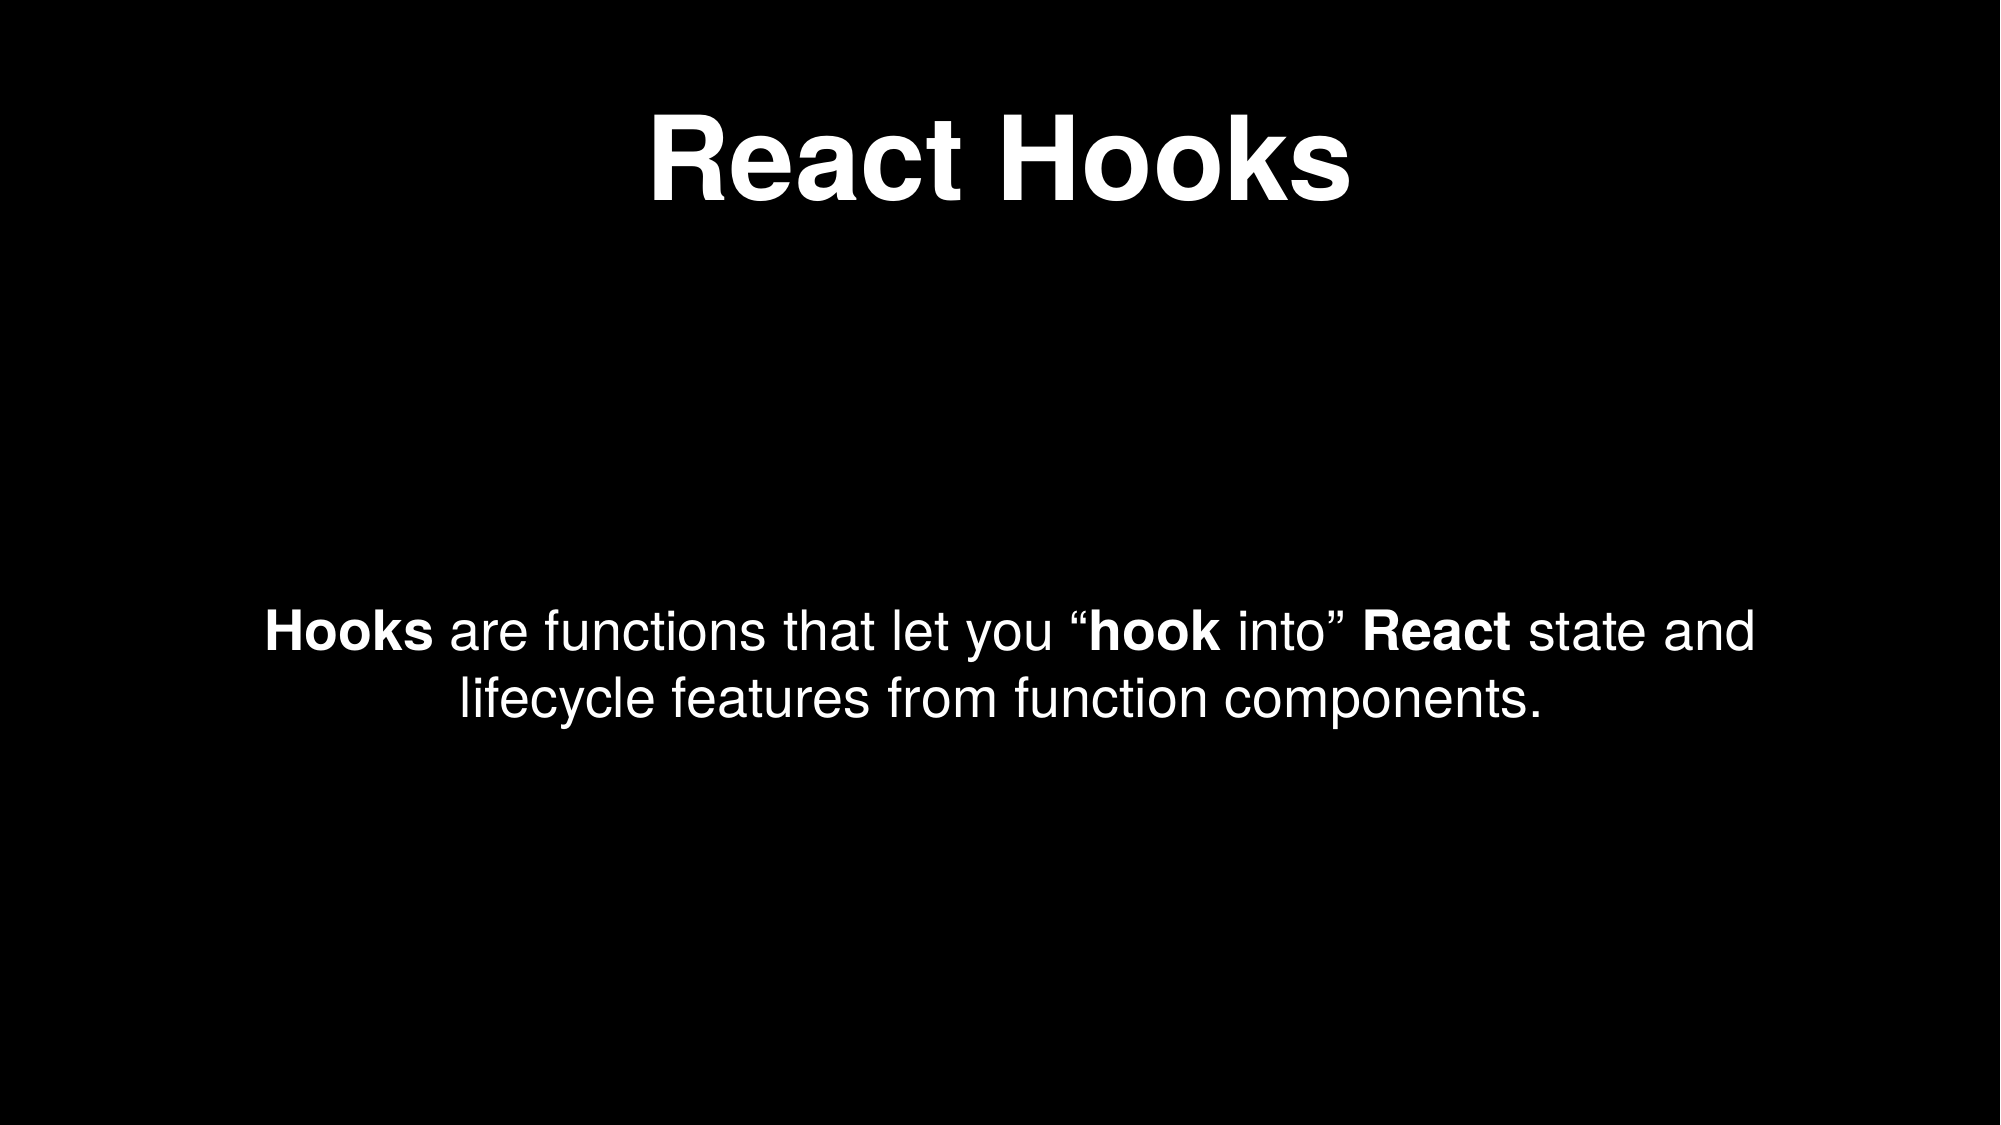

# React Hooks
Hooks are functions that let you “hook into” React state and lifecycle features from function components.